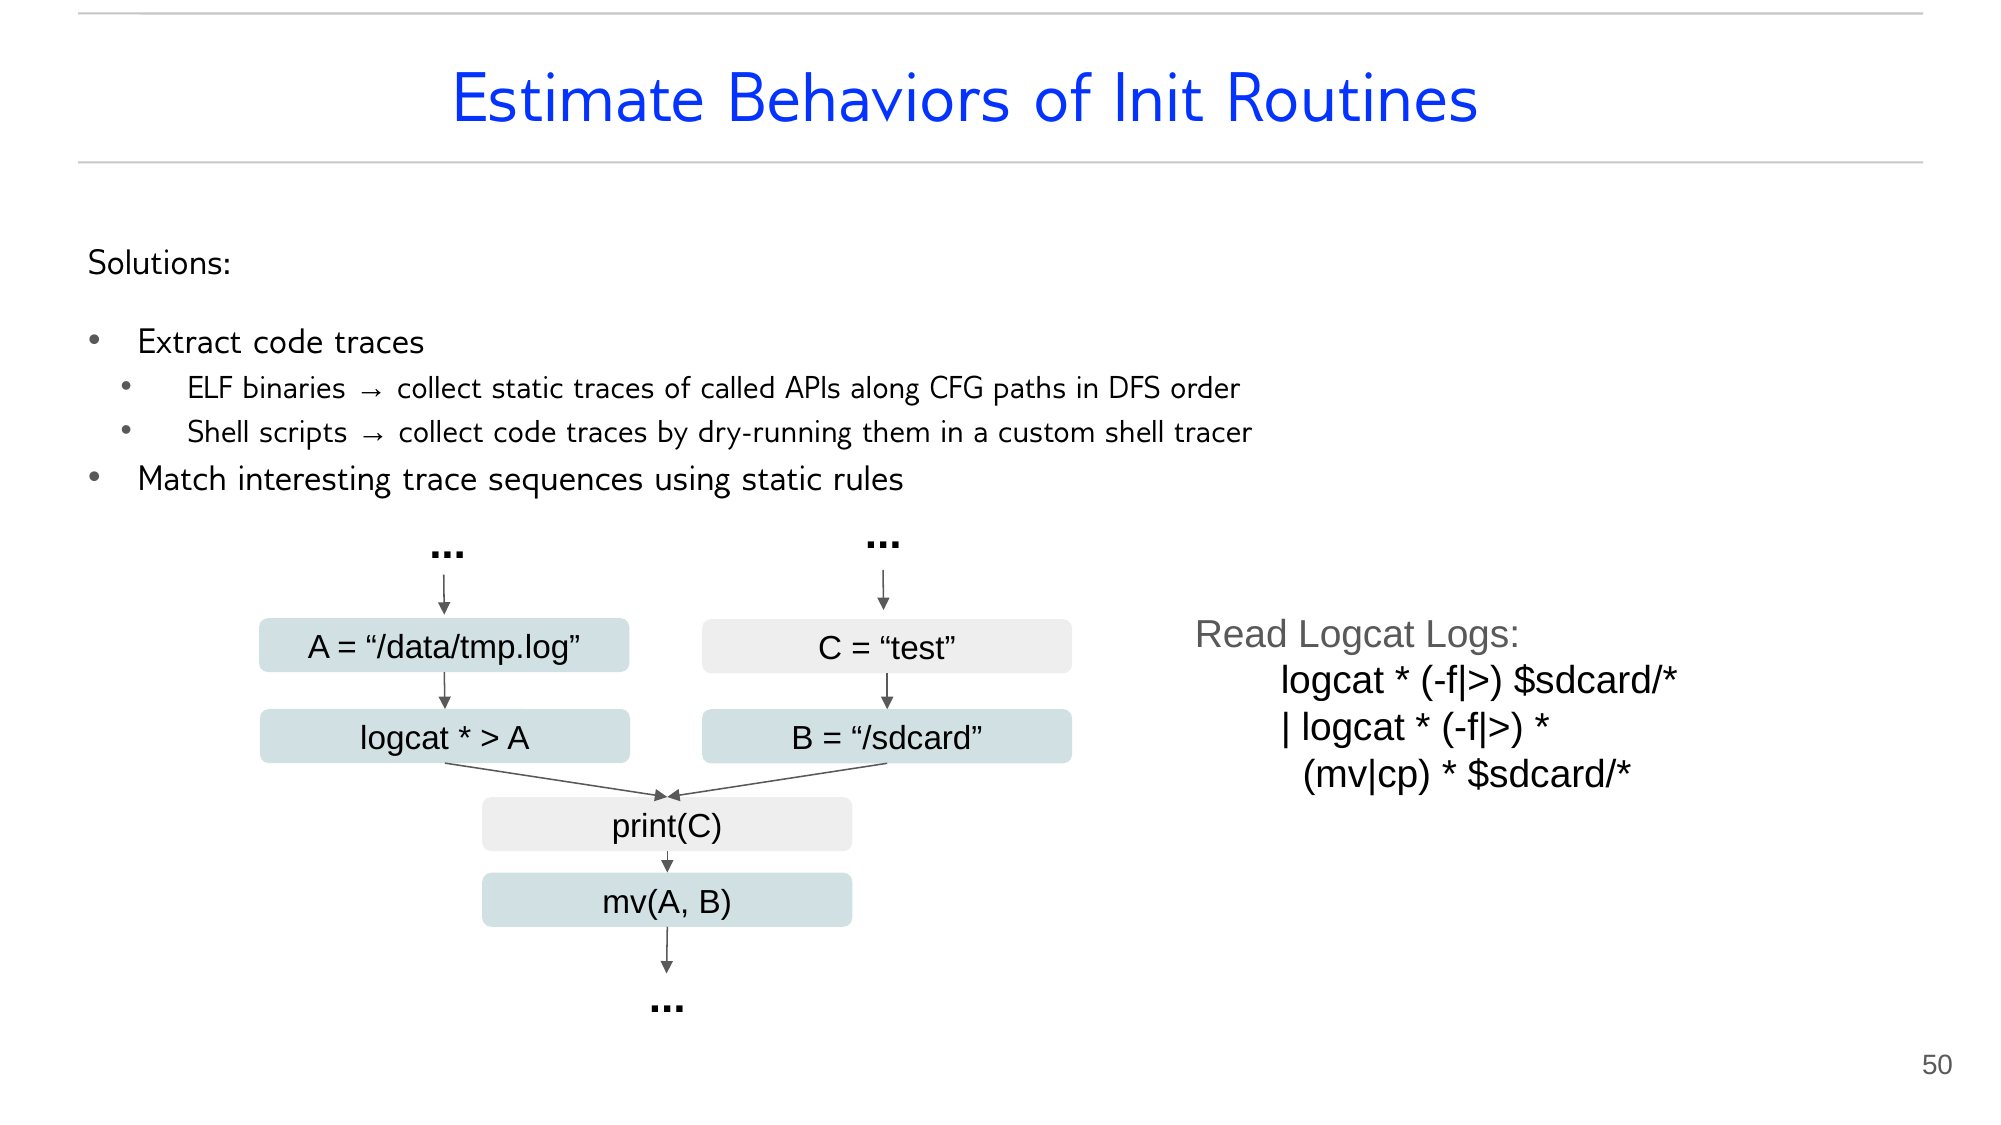

# Estimate Behaviors of Init Routines
Solutions:
Extract code traces
ELF binaries → collect static traces of called APIs along CFG paths in DFS order
Shell scripts → collect code traces by dry-running them in a custom shell tracer
Match interesting trace sequences using static rules
...
...
A = “/data/tmp.log”
C = “test”
logcat * > A
B = “/sdcard”
print(C)
mv(A, B)
...
Read Logcat Logs:
        logcat * (-f|>) $sdcard/*
        | logcat * (-f|>) *
          (mv|cp) * $sdcard/*
50